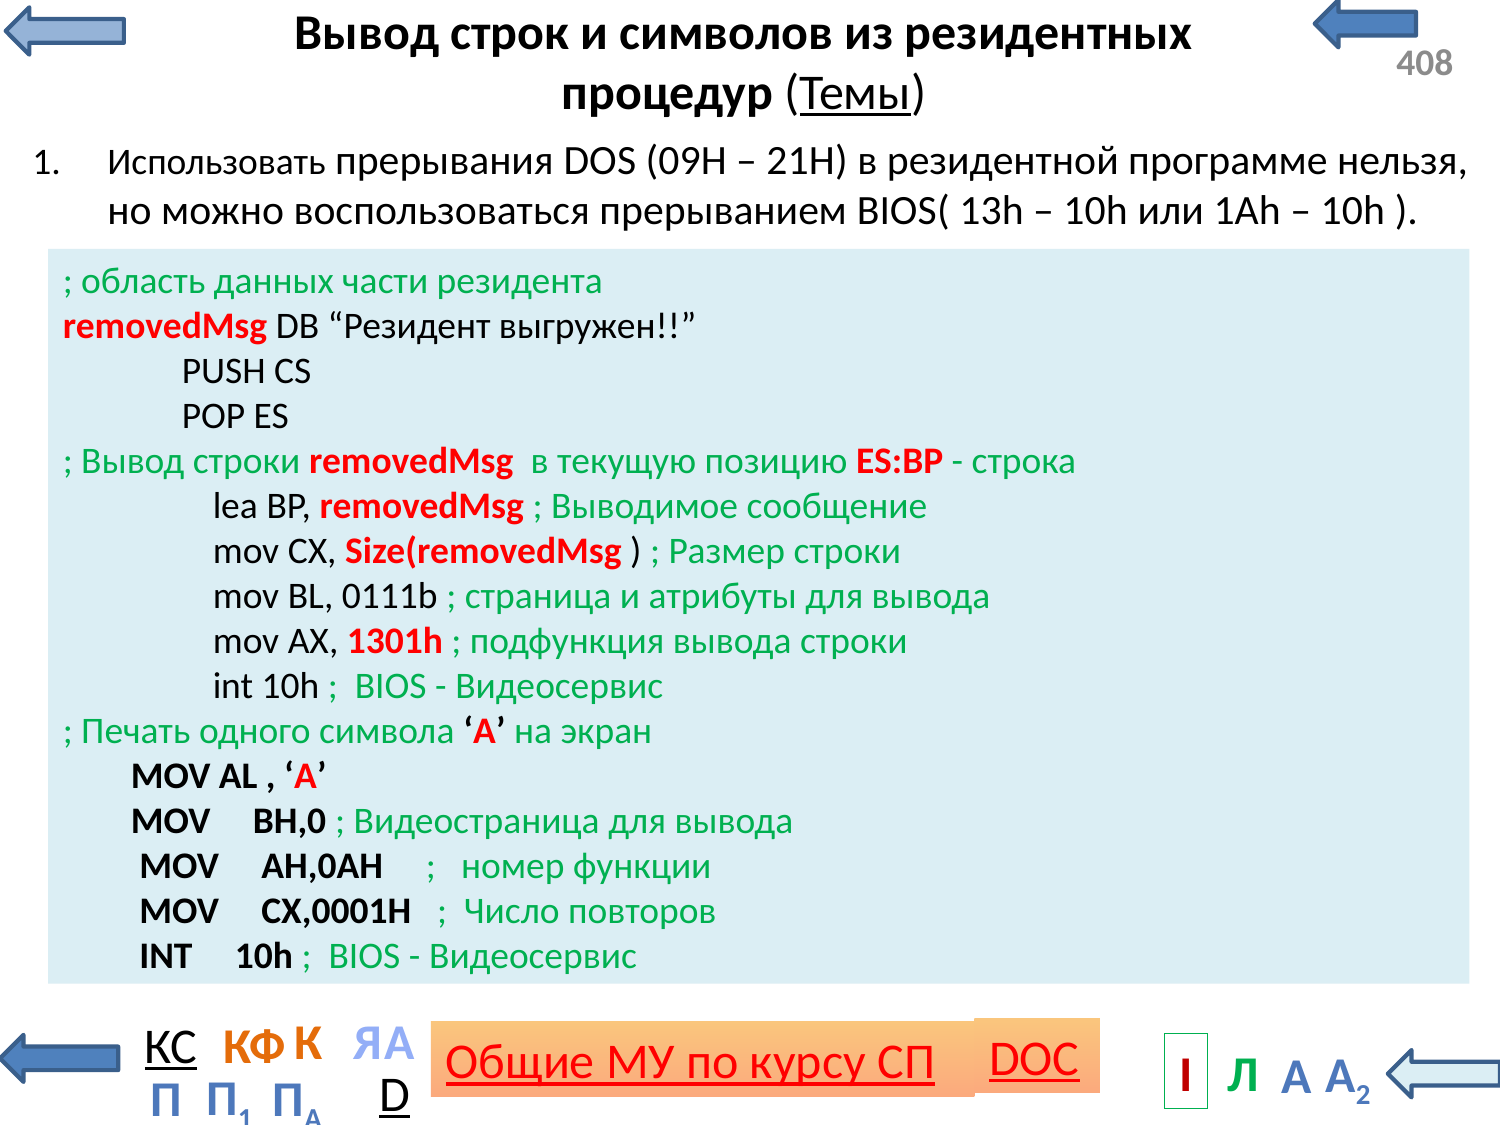

# Вывод строк и символов из резидентных процедур (Темы)
Использовать прерывания DOS (09H – 21H) в резидентной программе нельзя, но можно воспользоваться прерыванием BIOS( 13h – 10h или 1Ah – 10h ).
; область данных части резидента
removedMsg DB “Резидент выгружен!!”
              PUSH CS
              POP ES
; Вывод строки removedMsg  в текущую позицию ES:BP - строка
	lea BP, removedMsg ; Выводимое сообщение
	mov CX, Size(removedMsg ) ; Размер строки
	mov BL, 0111b ; страница и атрибуты для вывода
	mov AX, 1301h ; подфункция вывода строки
	int 10h ;  BIOS - Видеосервис
; Печать одного символа ‘A’ на экран
        MOV AL , ‘A’
        MOV     BH,0 ; Видеостраница для вывода
         MOV     AH,0AH     ;   номер функции
         MOV     CX,0001H   ;  Число повторов
         INT     10h ;  BIOS - Видеосервис